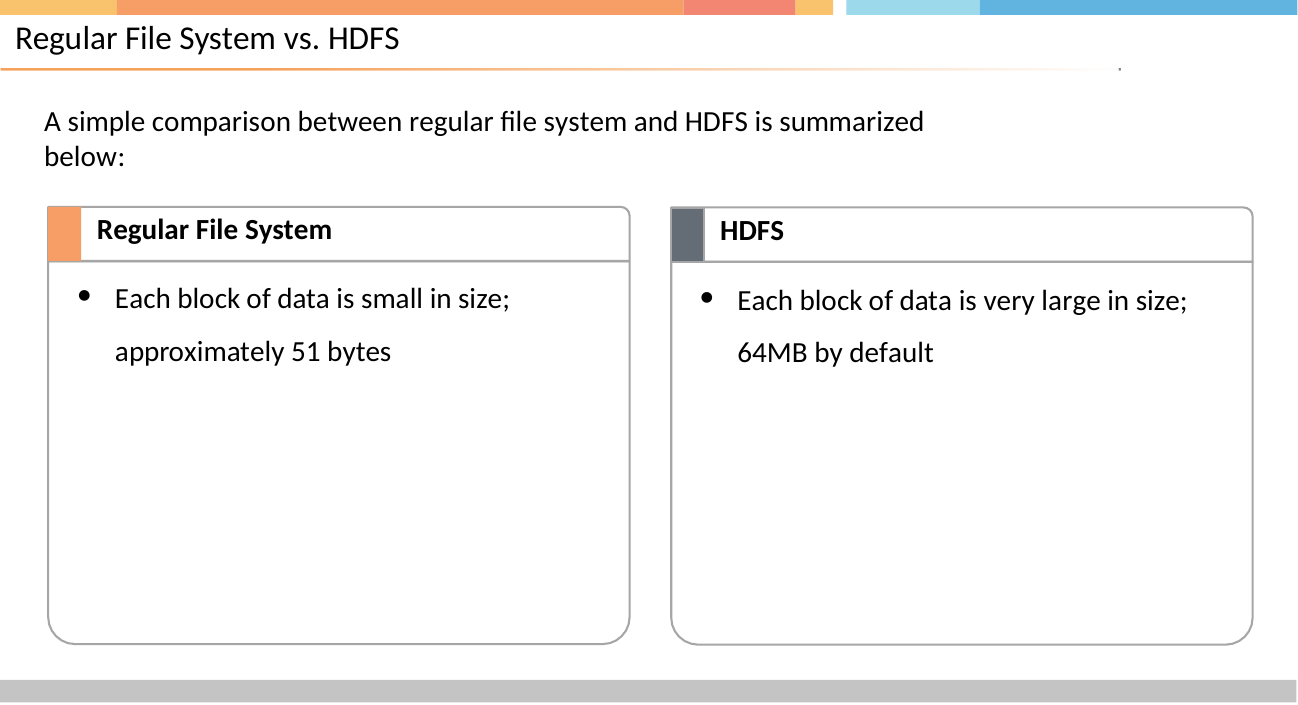

# Regular File System vs. HDFS

A simple comparison between regular file system and HDFS is summarized below:

Regular File System
HDFS

Each block of data is small in size; approximately 51 bytes
Each block of data is very large in size; 64MB by default